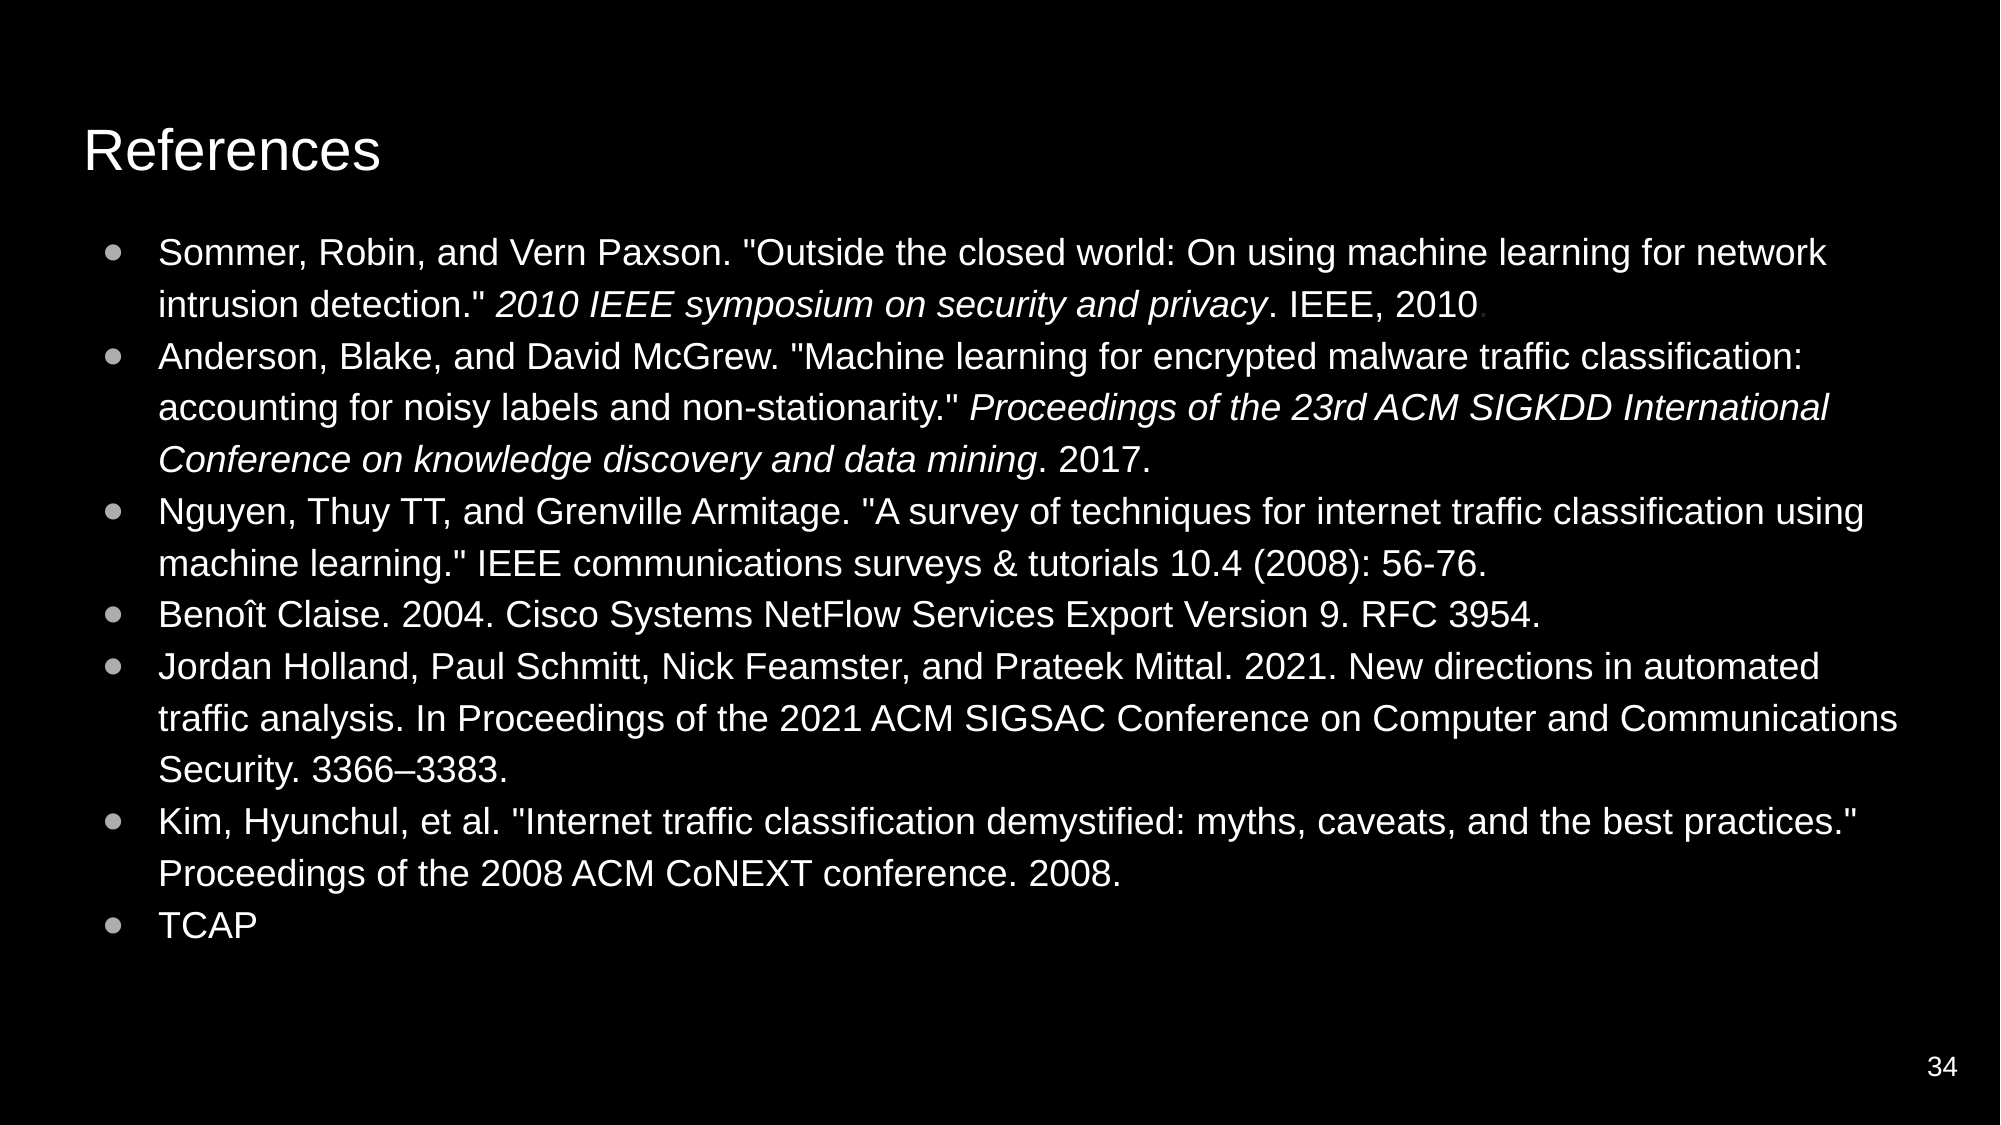

# References
Sommer, Robin, and Vern Paxson. "Outside the closed world: On using machine learning for network intrusion detection." 2010 IEEE symposium on security and privacy. IEEE, 2010.
Anderson, Blake, and David McGrew. "Machine learning for encrypted malware traffic classification: accounting for noisy labels and non-stationarity." Proceedings of the 23rd ACM SIGKDD International Conference on knowledge discovery and data mining. 2017.
Nguyen, Thuy TT, and Grenville Armitage. "A survey of techniques for internet traffic classification using machine learning." IEEE communications surveys & tutorials 10.4 (2008): 56-76.
Benoît Claise. 2004. Cisco Systems NetFlow Services Export Version 9. RFC 3954.
Jordan Holland, Paul Schmitt, Nick Feamster, and Prateek Mittal. 2021. New directions in automated traffic analysis. In Proceedings of the 2021 ACM SIGSAC Conference on Computer and Communications Security. 3366–3383.
Kim, Hyunchul, et al. "Internet traffic classification demystified: myths, caveats, and the best practices." Proceedings of the 2008 ACM CoNEXT conference. 2008.
TCAP

34